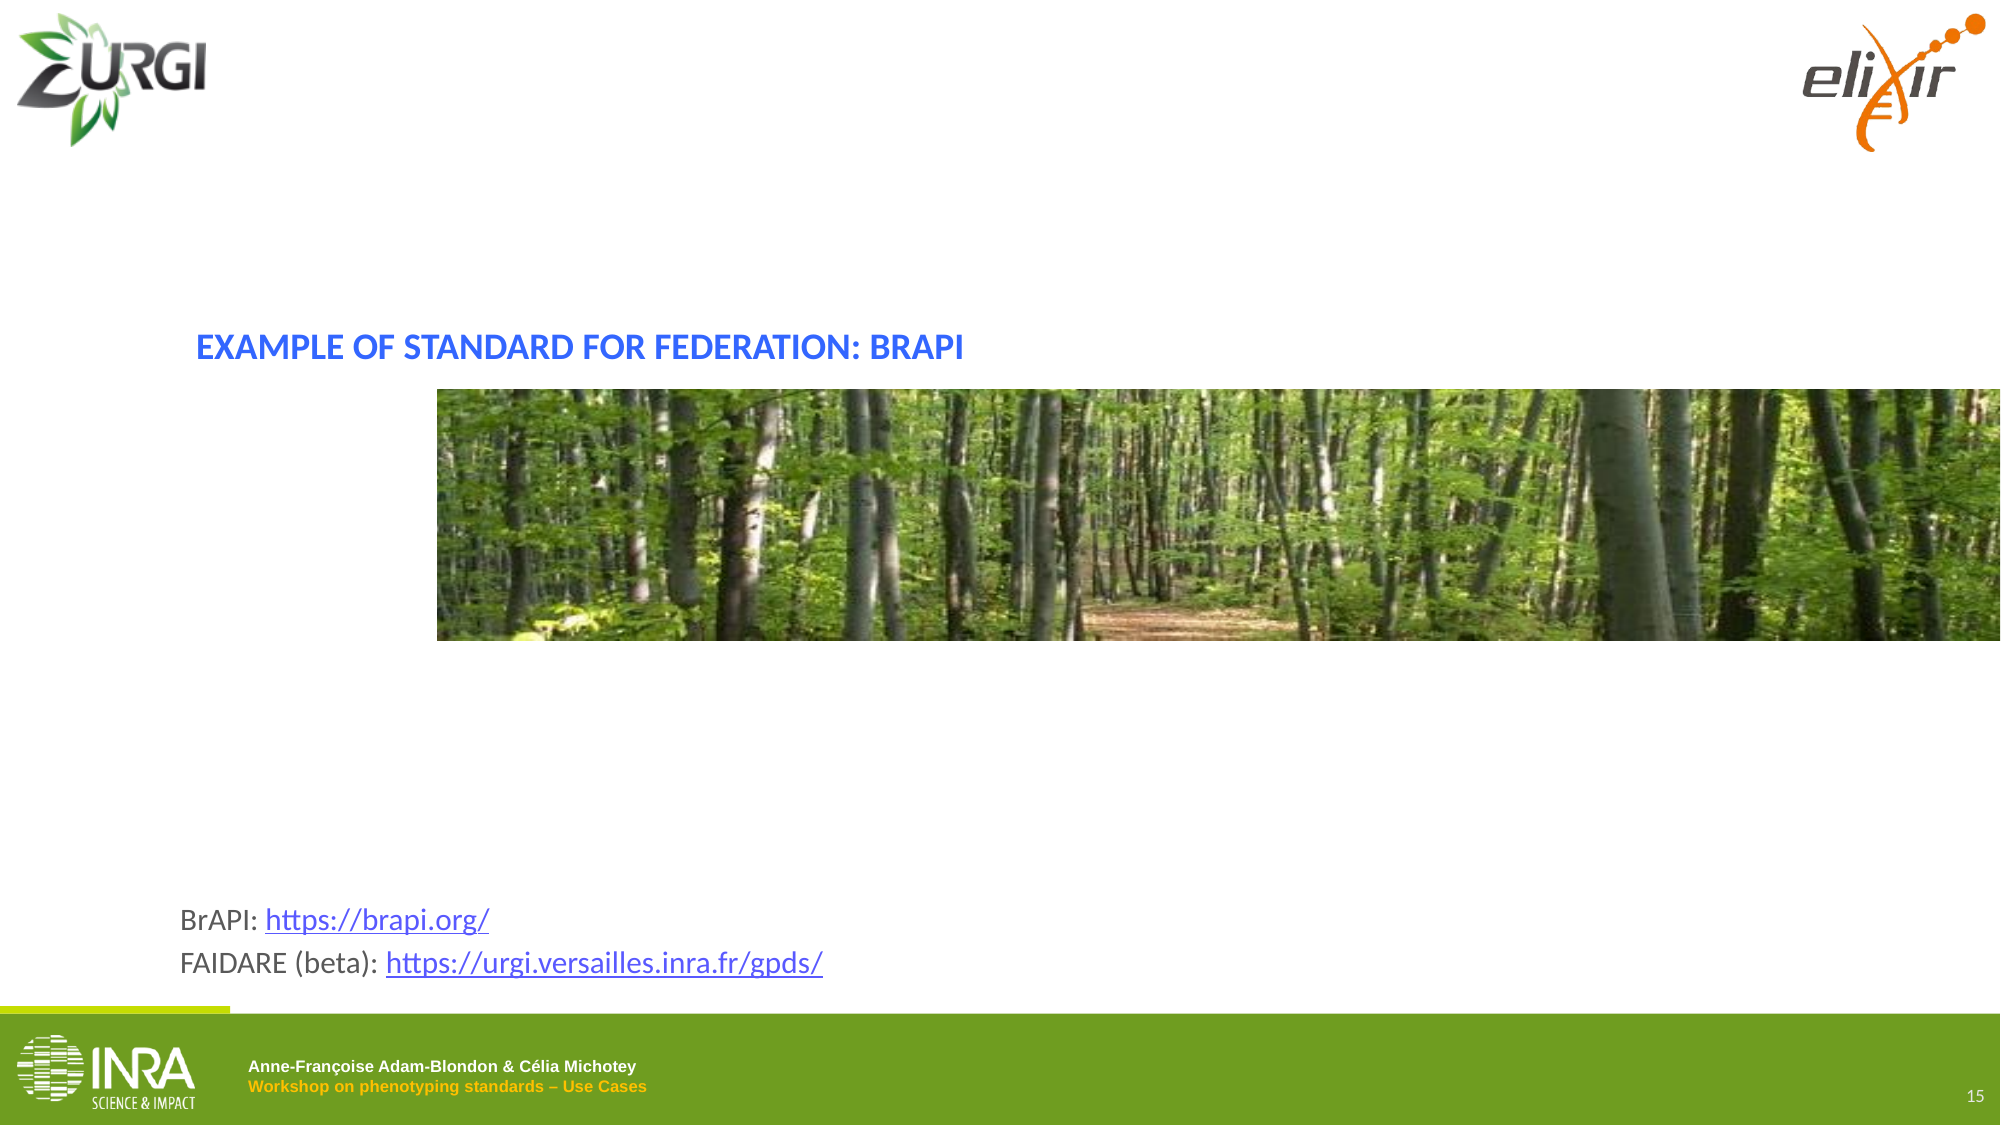

# Example of standard for federation: BrAPI
BrAPI: https://brapi.org/
FAIDARE (beta): https://urgi.versailles.inra.fr/gpds/
15